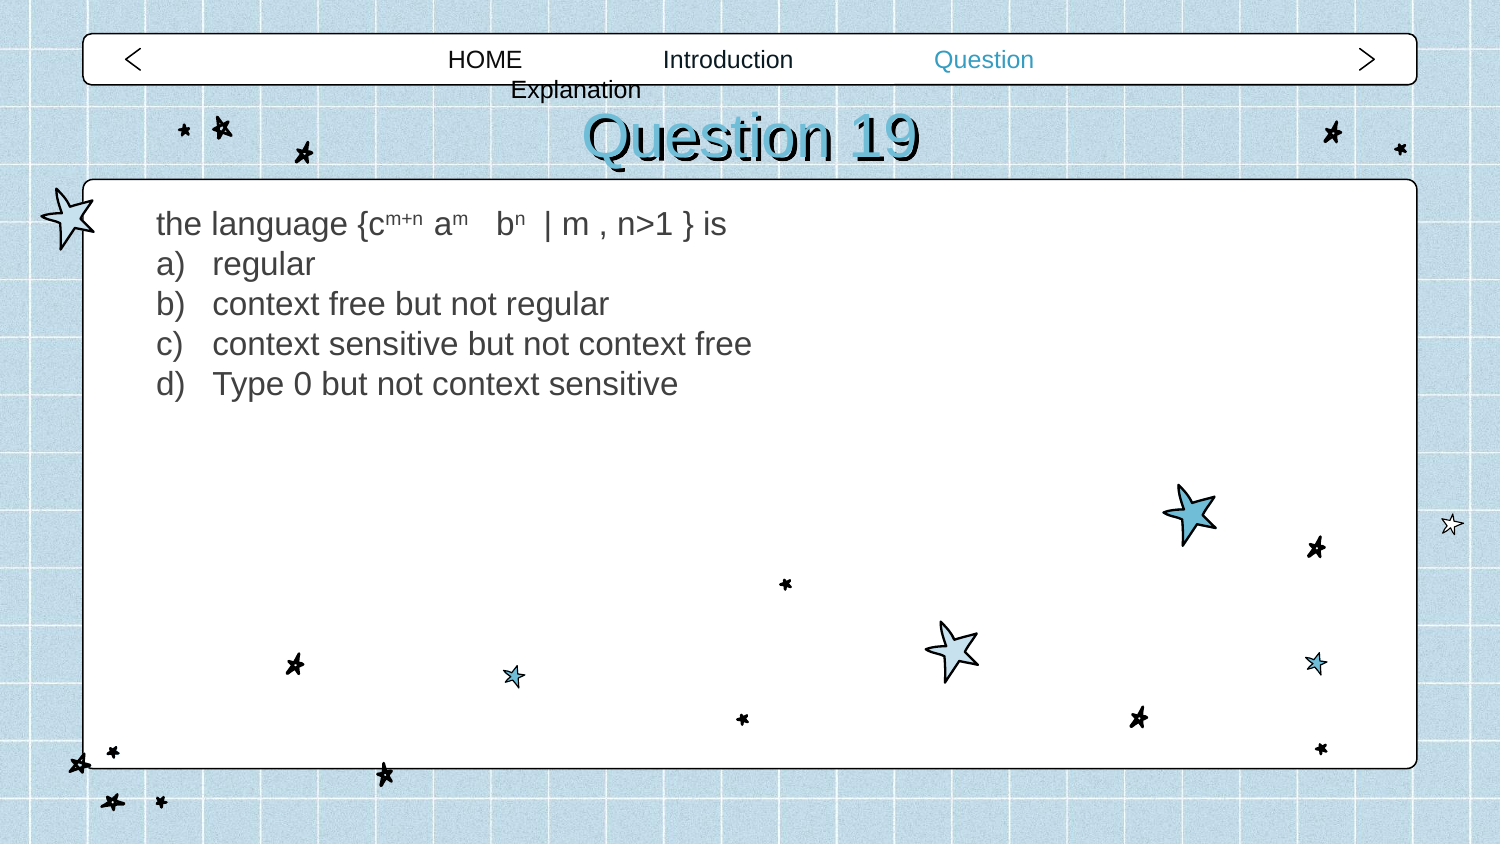

HOME                    Introduction                    Question                    Explanation

# Question 19

the language {cm+n  am   bn  | m , n>1 } is
regular
context free but not regular
context sensitive but not context free
Type 0 but not context sensitive